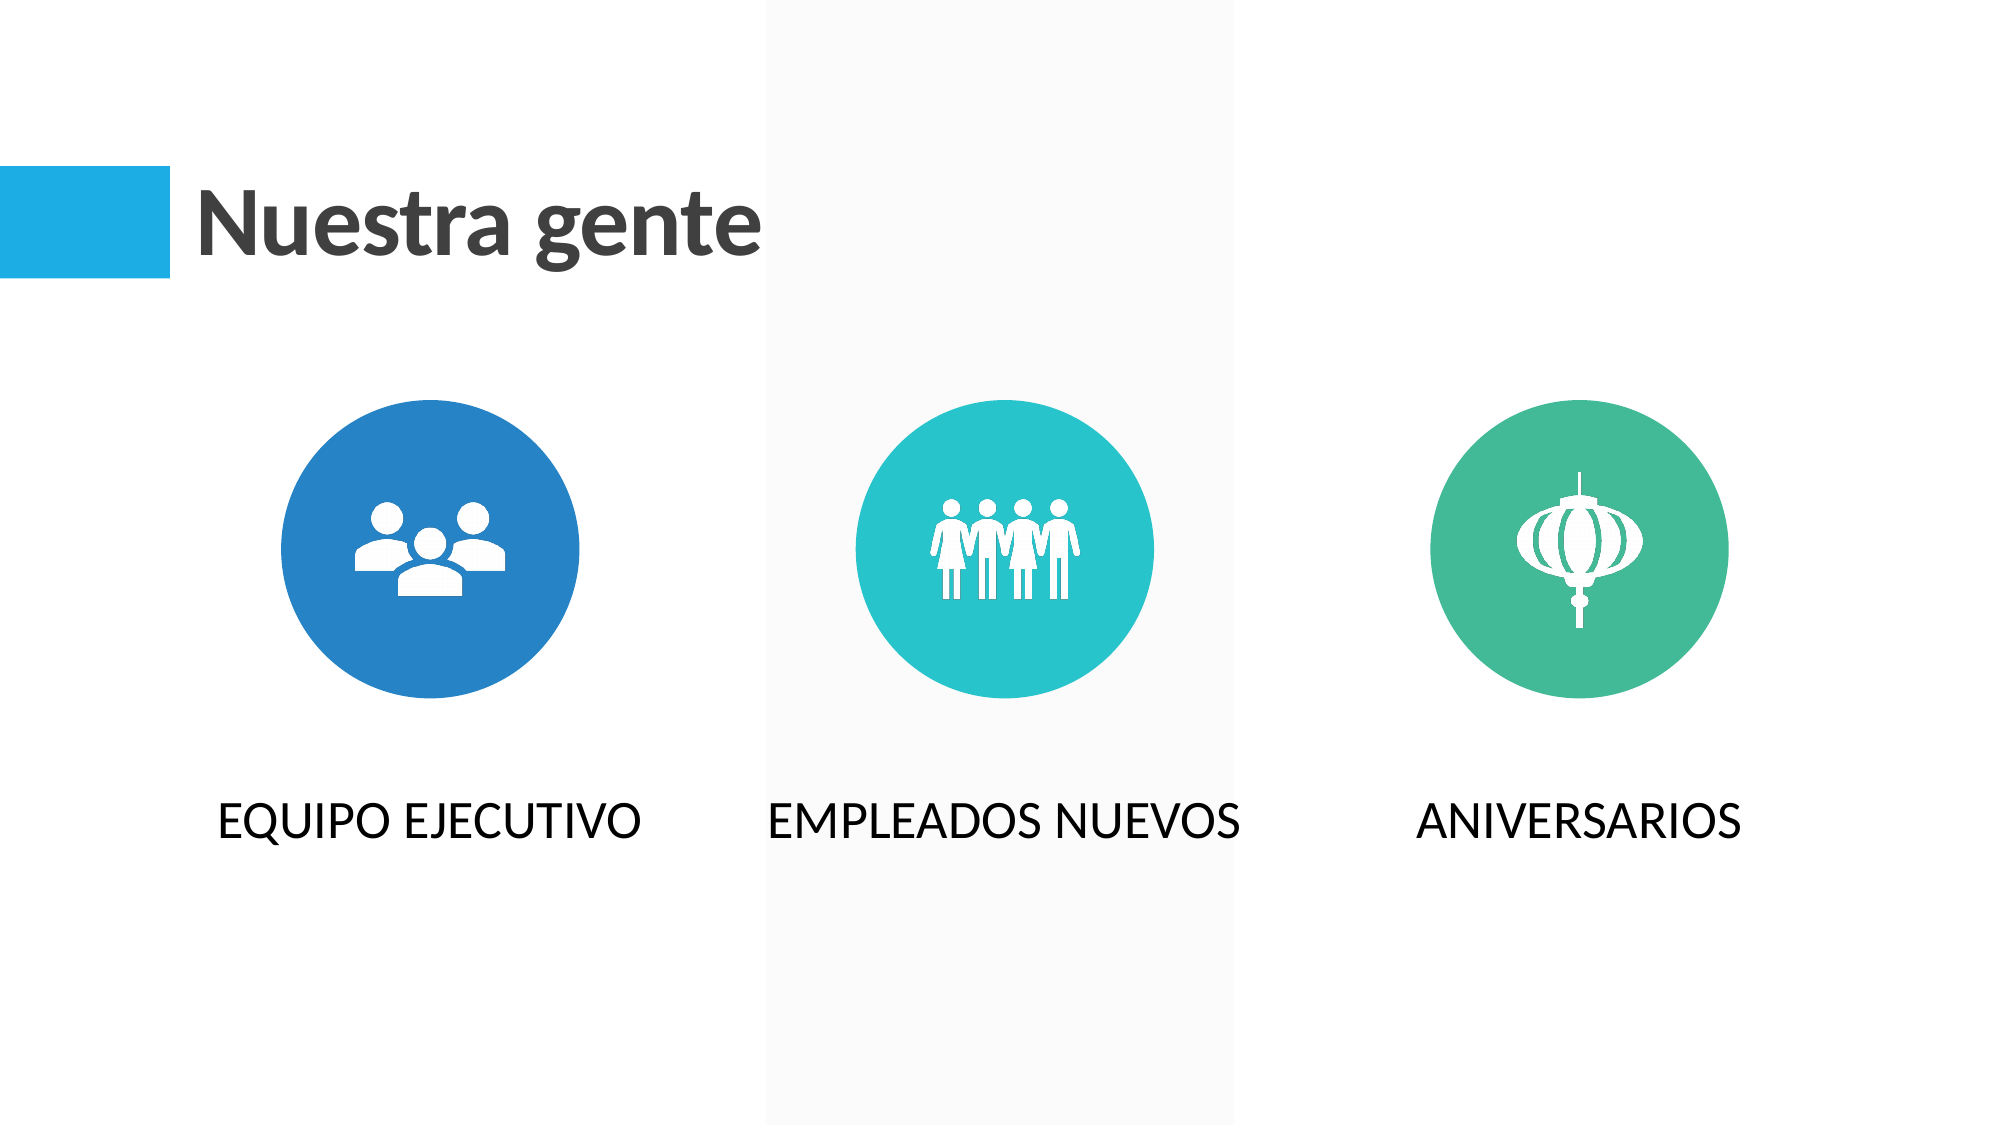

# Nuestra gente
Equipo ejecutivo
Empleados nuevos
Aniversarios